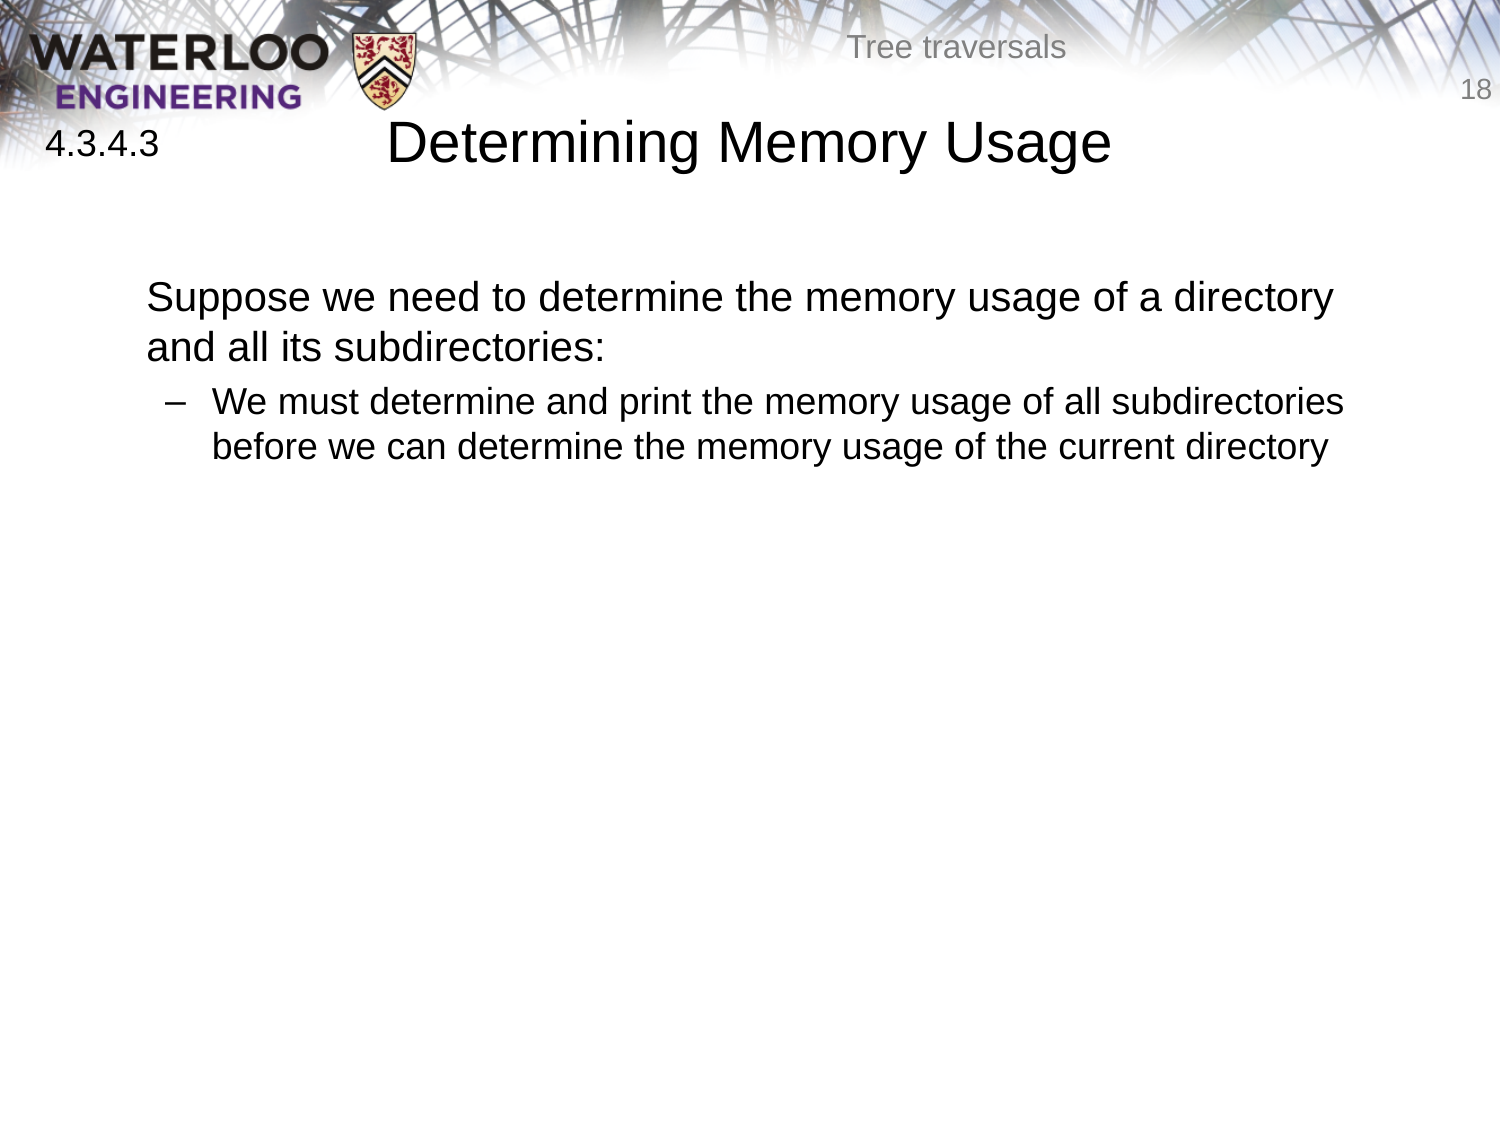

# Determining Memory Usage
4.3.4.3
	Suppose we need to determine the memory usage of a directory and all its subdirectories:
We must determine and print the memory usage of all subdirectories before we can determine the memory usage of the current directory